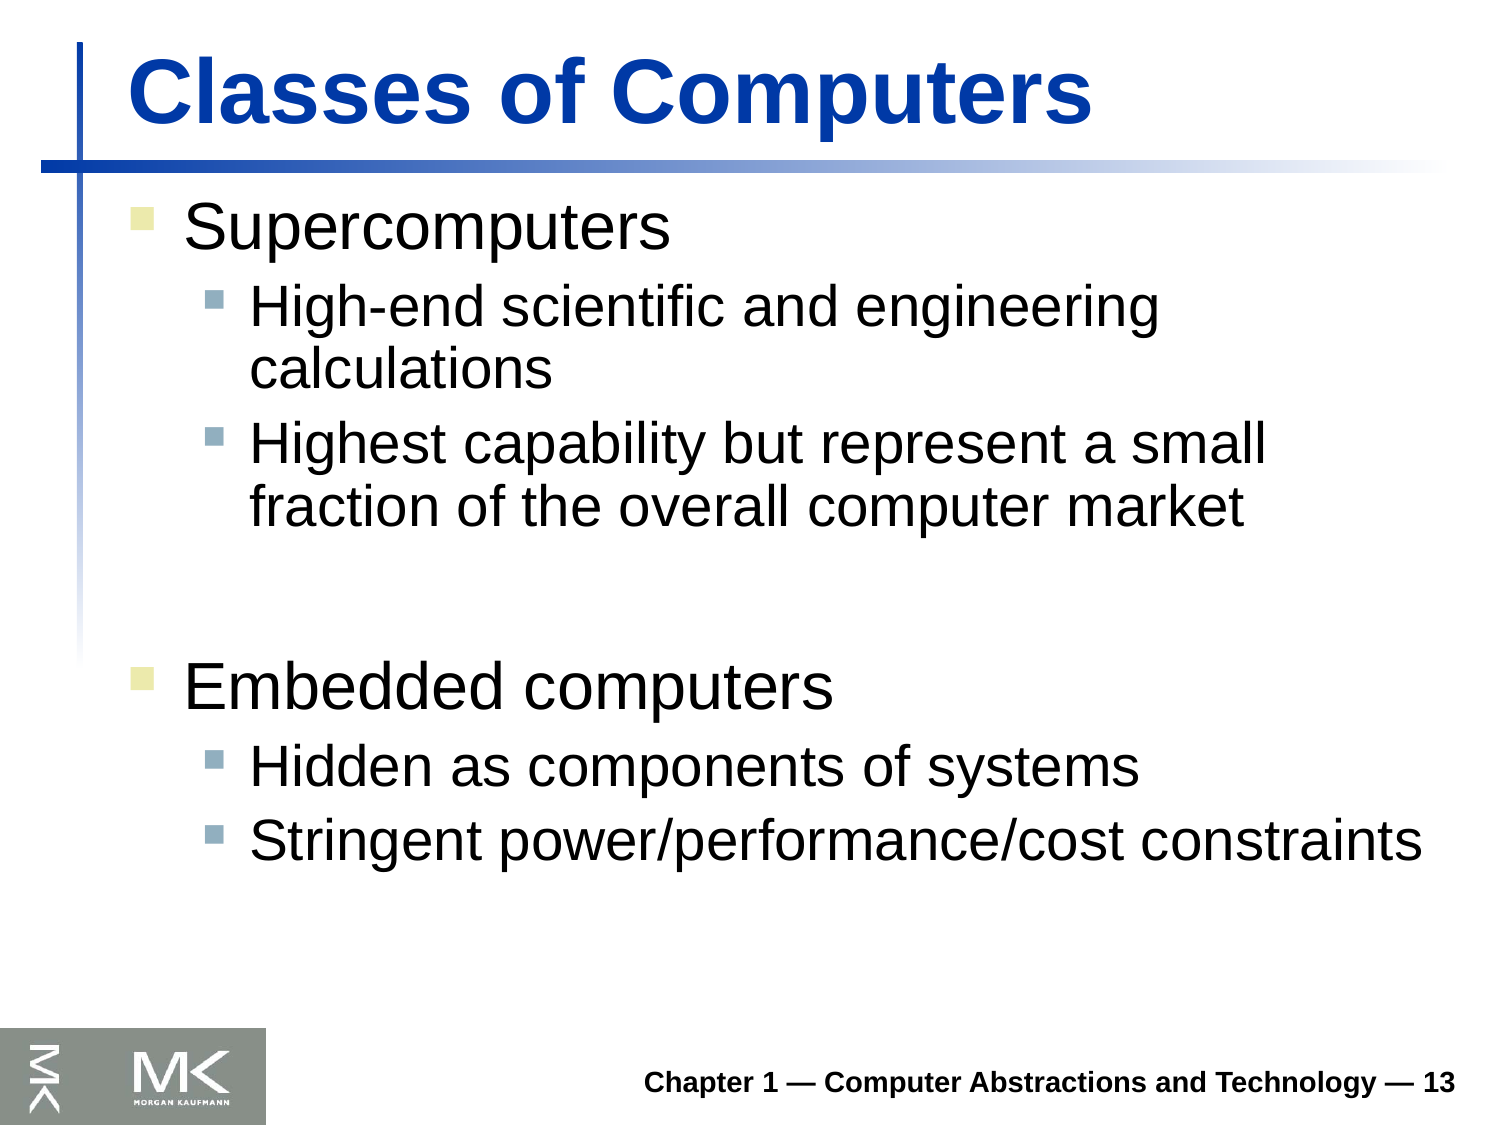

# Classes of Computers
Supercomputers
High-end scientific and engineering calculations
Highest capability but represent a small fraction of the overall computer market

Embedded computers
Hidden as components of systems
Stringent power/performance/cost constraints
Chapter 1 — Computer Abstractions and Technology — 13